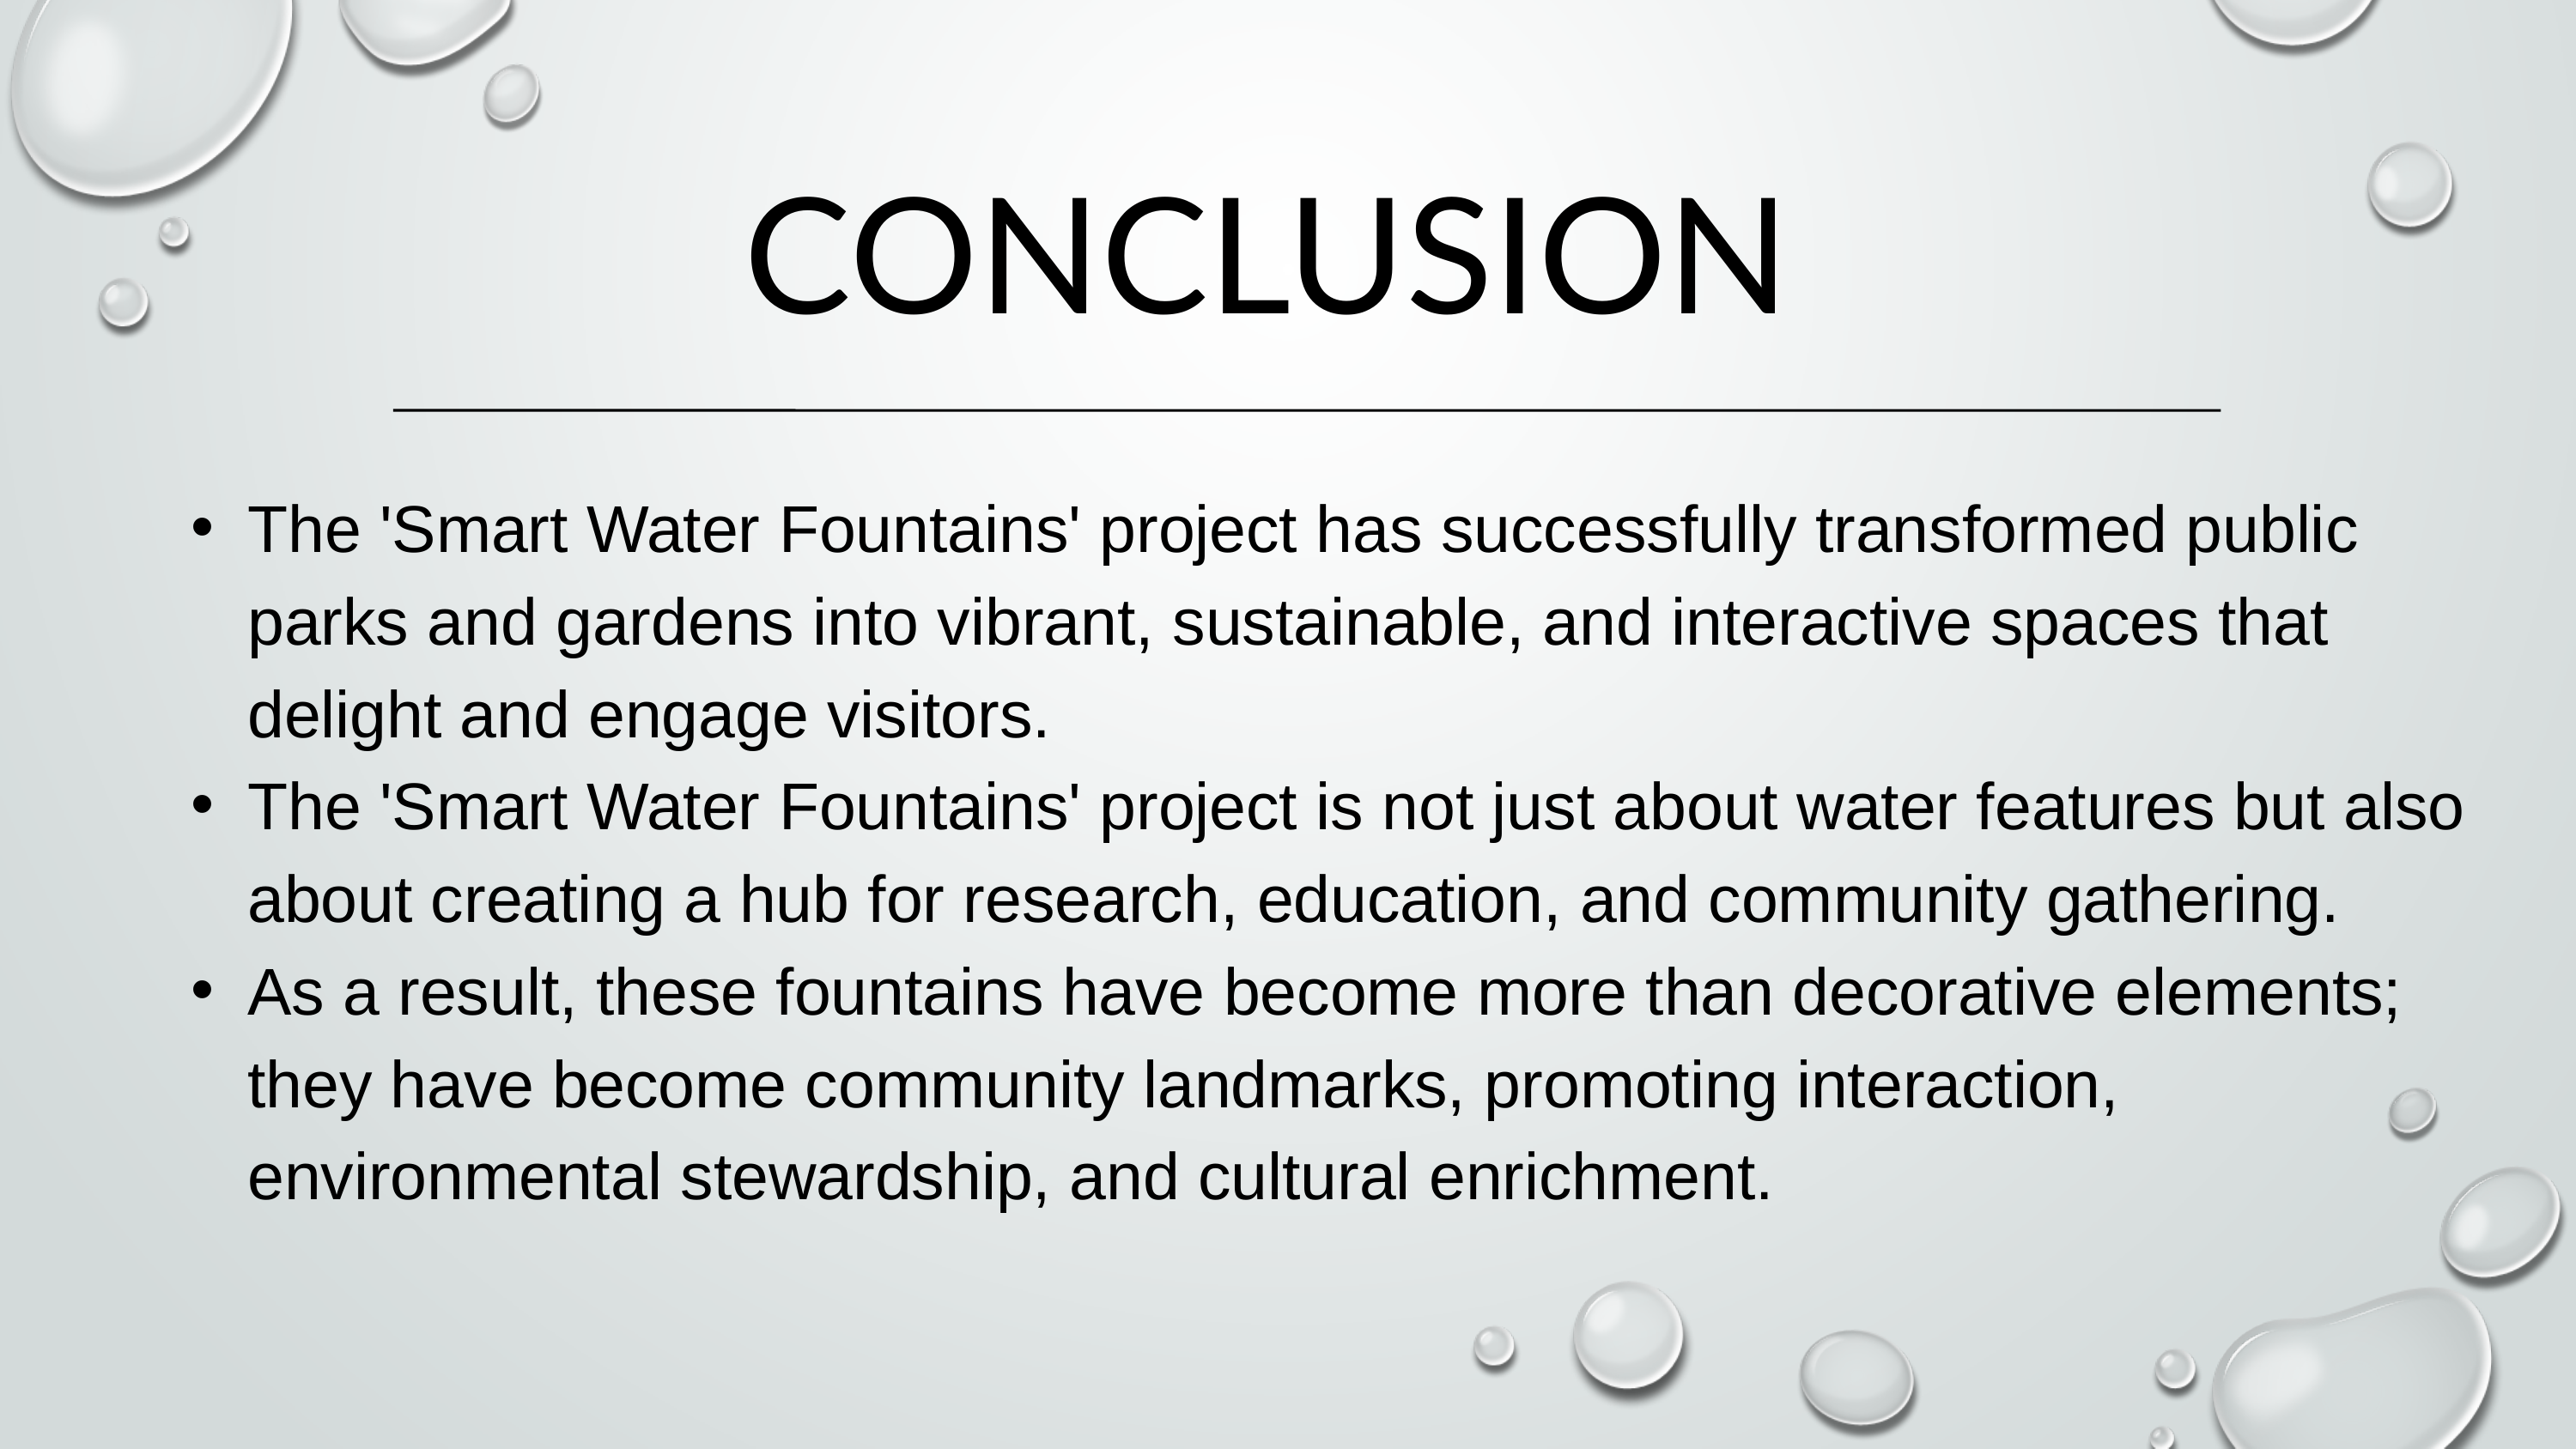

CONCLUSION

The 'Smart Water Fountains' project has successfully transformed public parks and gardens into vibrant, sustainable, and interactive spaces that delight and engage visitors.
The 'Smart Water Fountains' project is not just about water features but also about creating a hub for research, education, and community gathering.
As a result, these fountains have become more than decorative elements; they have become community landmarks, promoting interaction, environmental stewardship, and cultural enrichment.